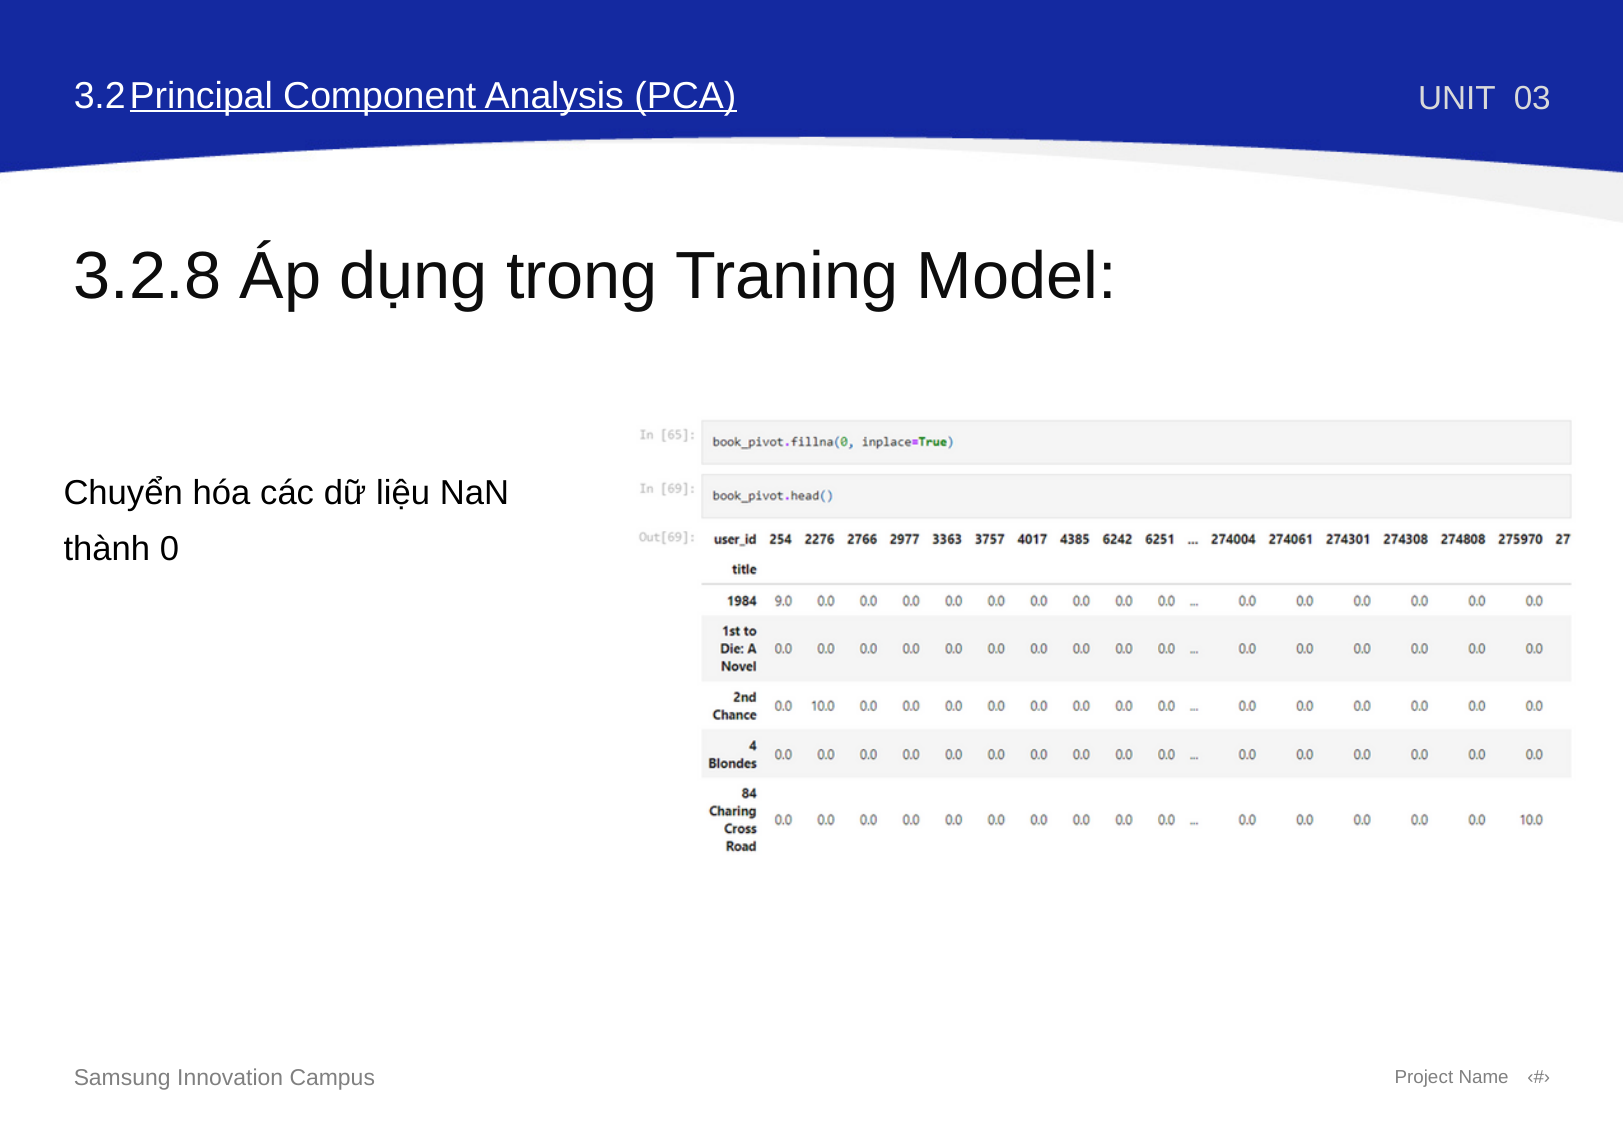

3.2
Principal Component Analysis (PCA)
UNIT
03
3.2.8 Áp dụng trong Traning Model:

Chuyển hóa các dữ liệu NaN thành 0

Samsung Innovation Campus
Project Name
‹#›